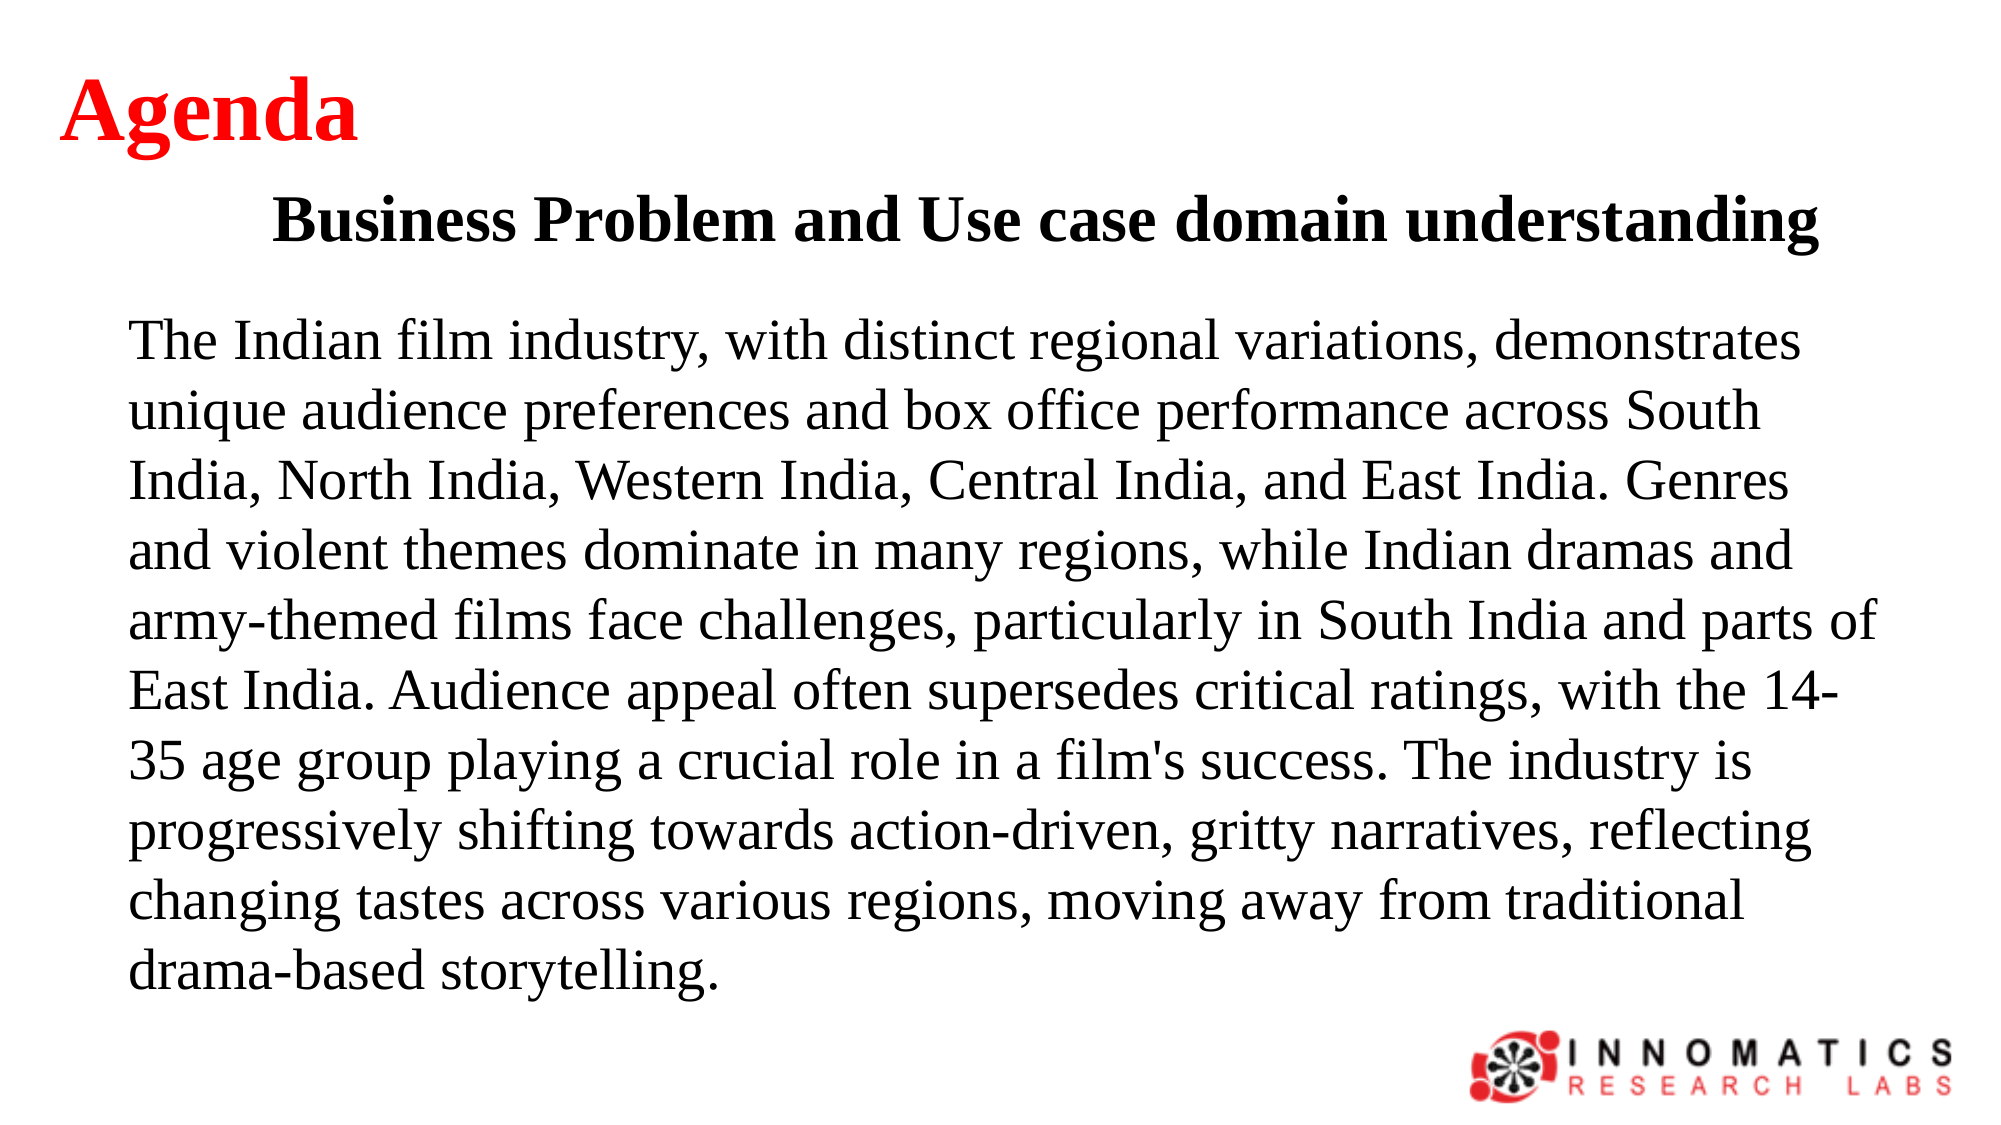

Agenda
Business Problem and Use case domain understanding
The Indian film industry, with distinct regional variations, demonstrates unique audience preferences and box office performance across South India, North India, Western India, Central India, and East India. Genres and violent themes dominate in many regions, while Indian dramas and army-themed films face challenges, particularly in South India and parts of East India. Audience appeal often supersedes critical ratings, with the 14-35 age group playing a crucial role in a film's success. The industry is progressively shifting towards action-driven, gritty narratives, reflecting changing tastes across various regions, moving away from traditional drama-based storytelling.